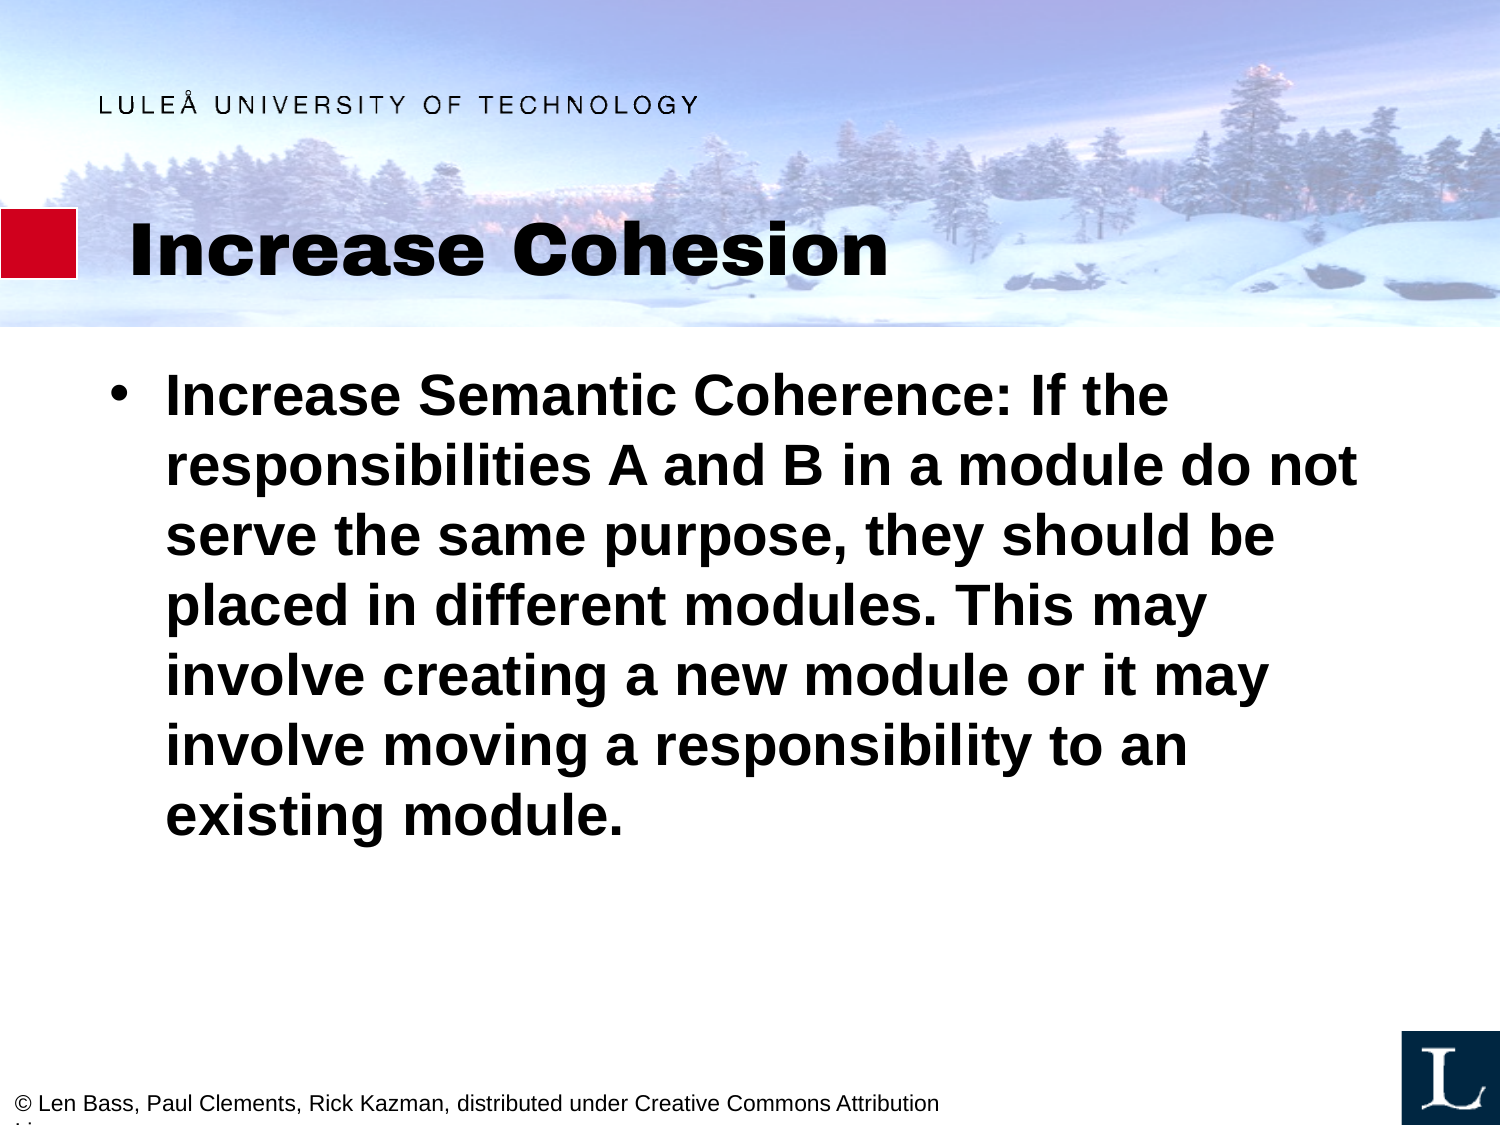

# Increase Cohesion
Increase Semantic Coherence: If the responsibilities A and B in a module do not serve the same purpose, they should be placed in different modules. This may involve creating a new module or it may involve moving a responsibility to an existing module.
© Len Bass, Paul Clements, Rick Kazman, distributed under Creative Commons Attribution License